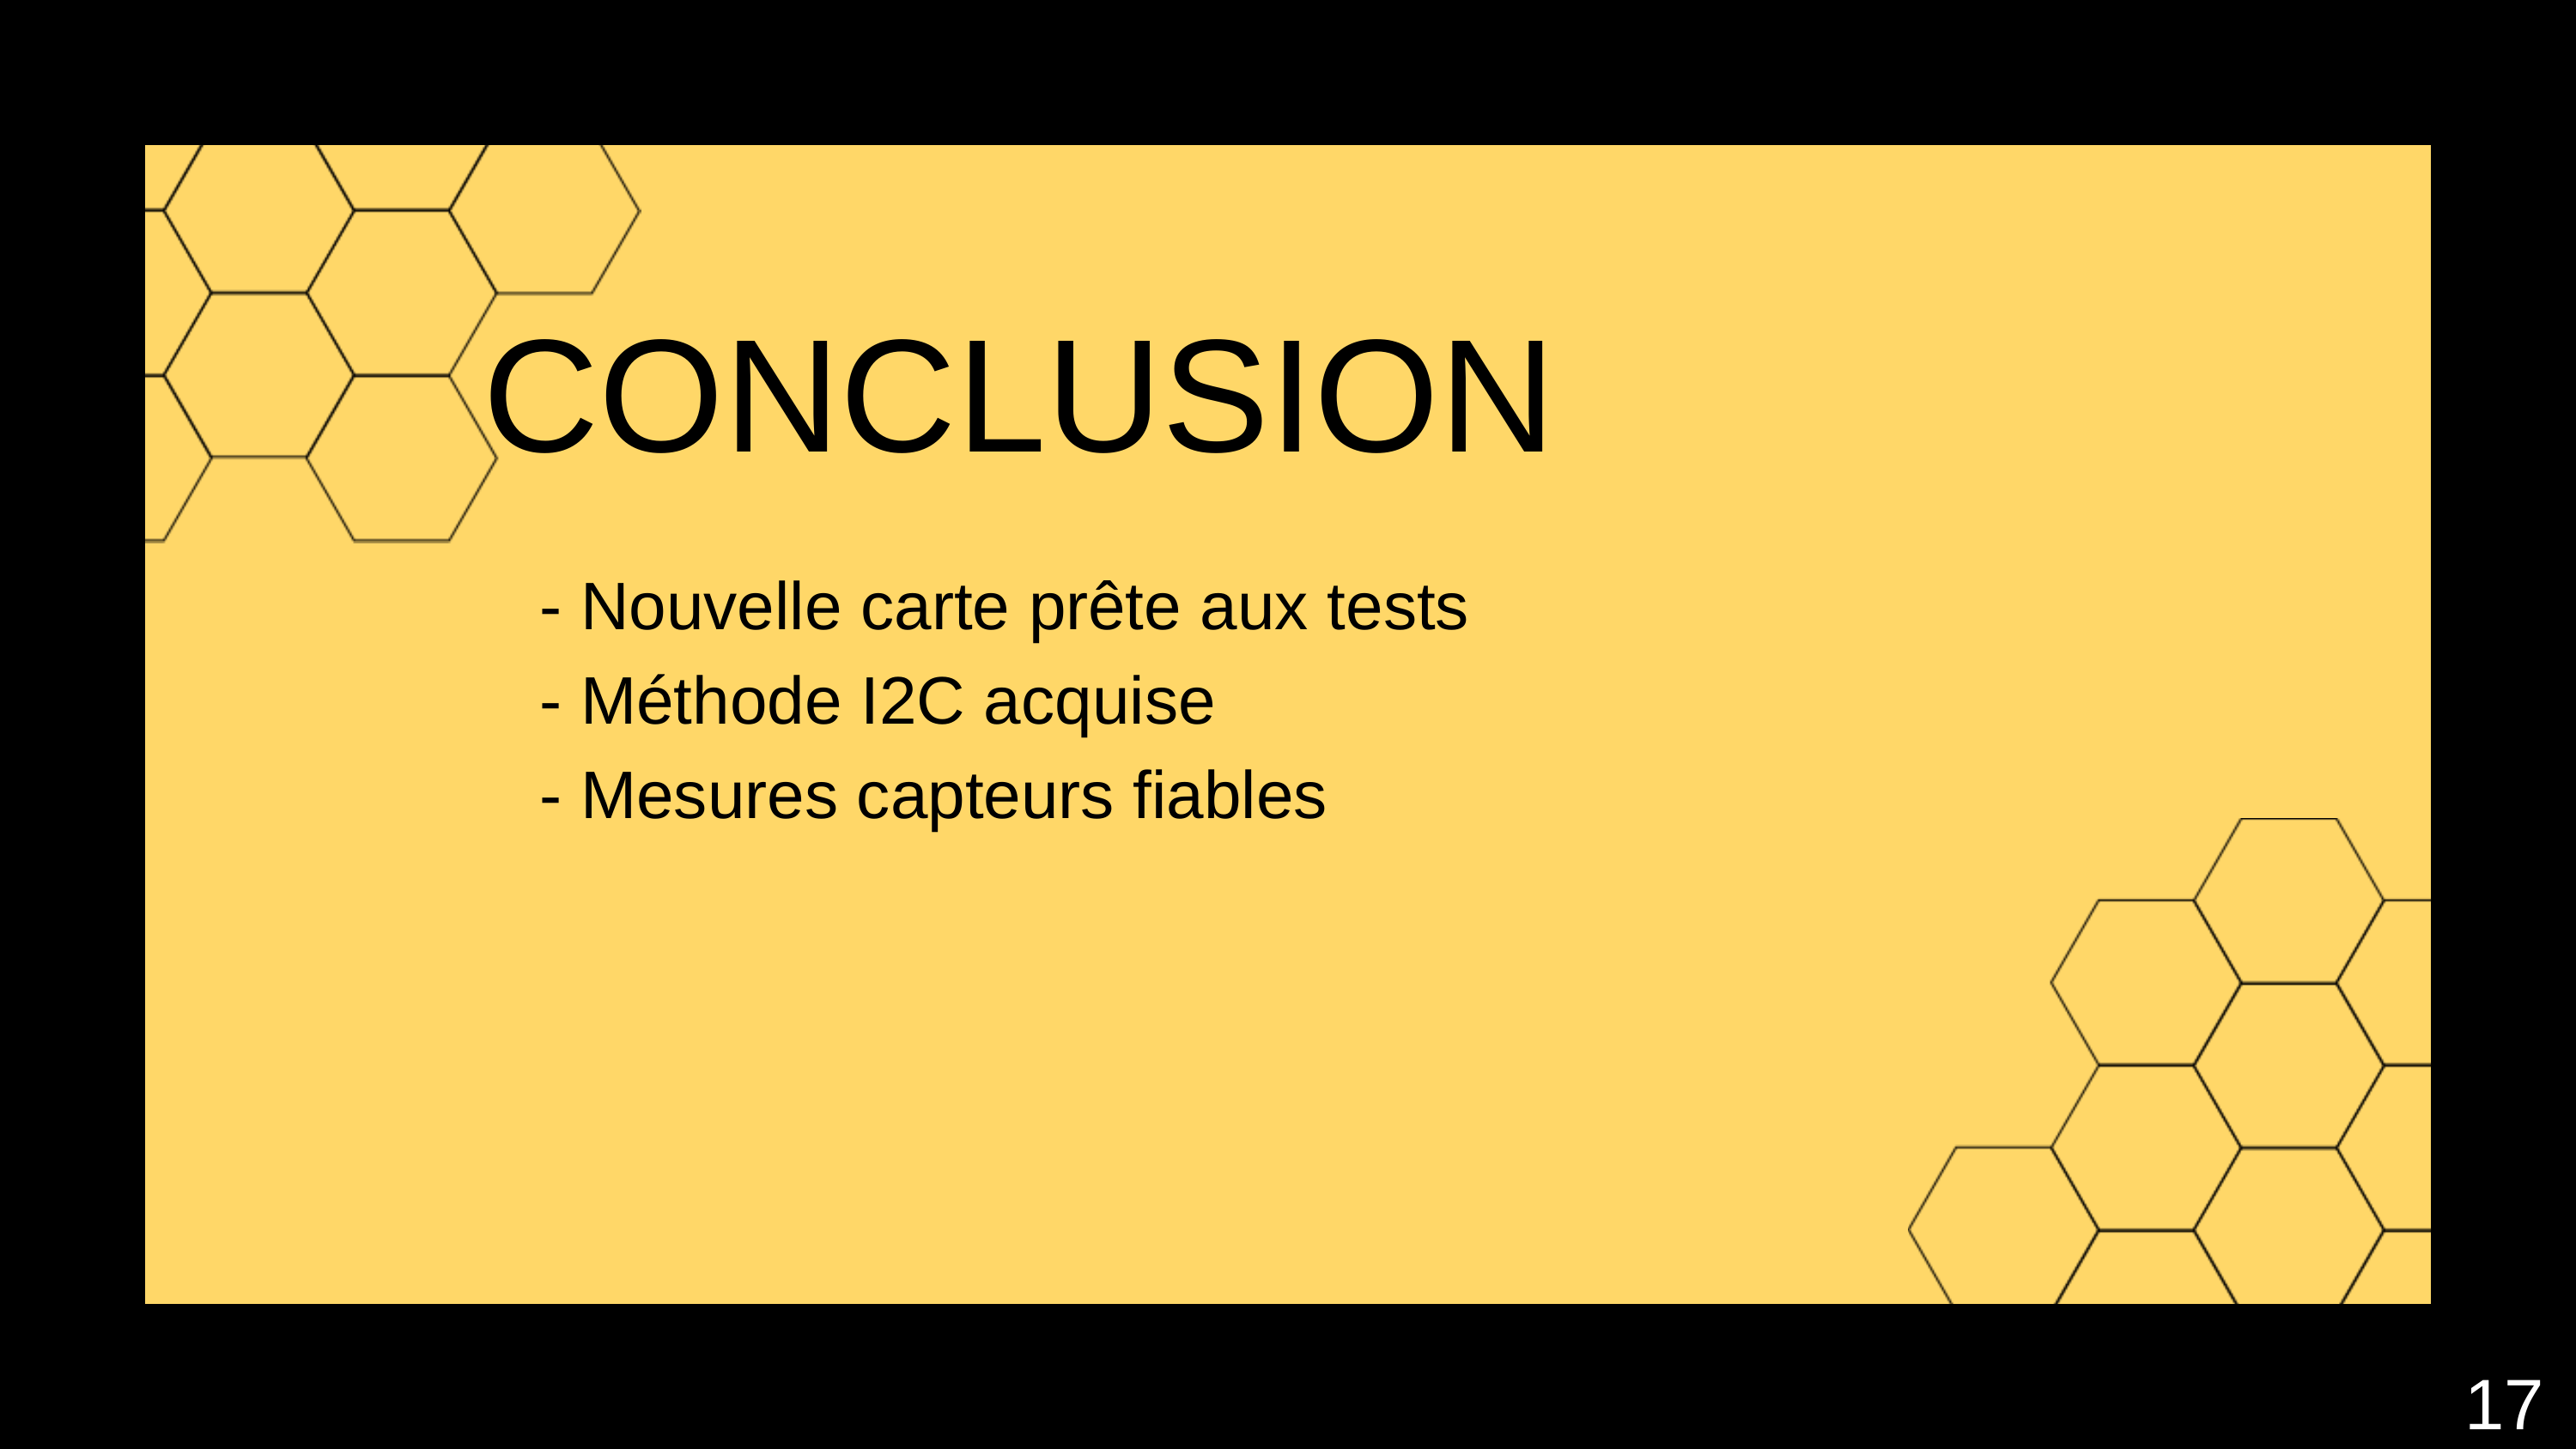

CONCLUSION
- Nouvelle carte prête aux tests
- Méthode I2C acquise
- Mesures capteurs fiables

17